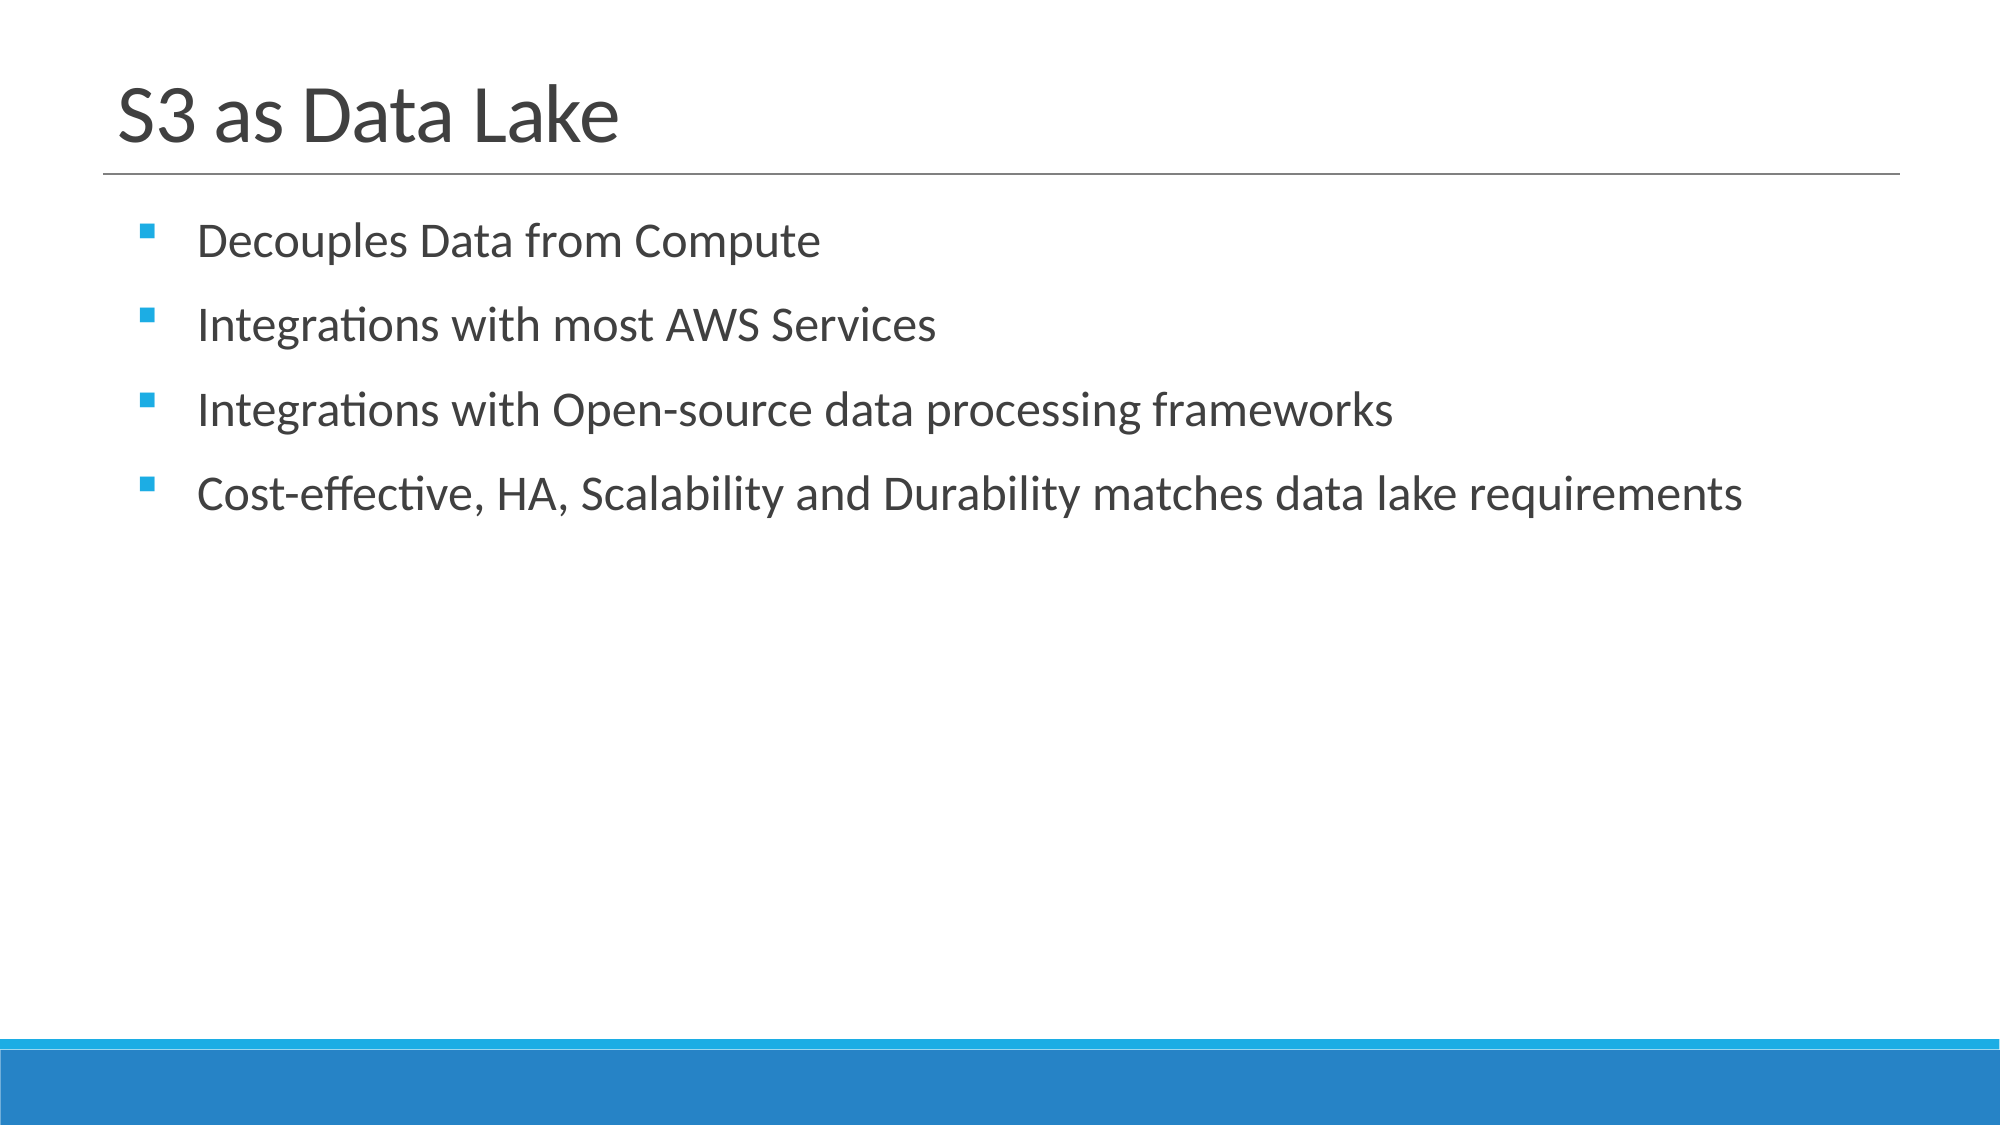

# S3 as Data Lake
Decouples Data from Compute
Integrations with most AWS Services
Integrations with Open-source data processing frameworks
Cost-effective, HA, Scalability and Durability matches data lake requirements